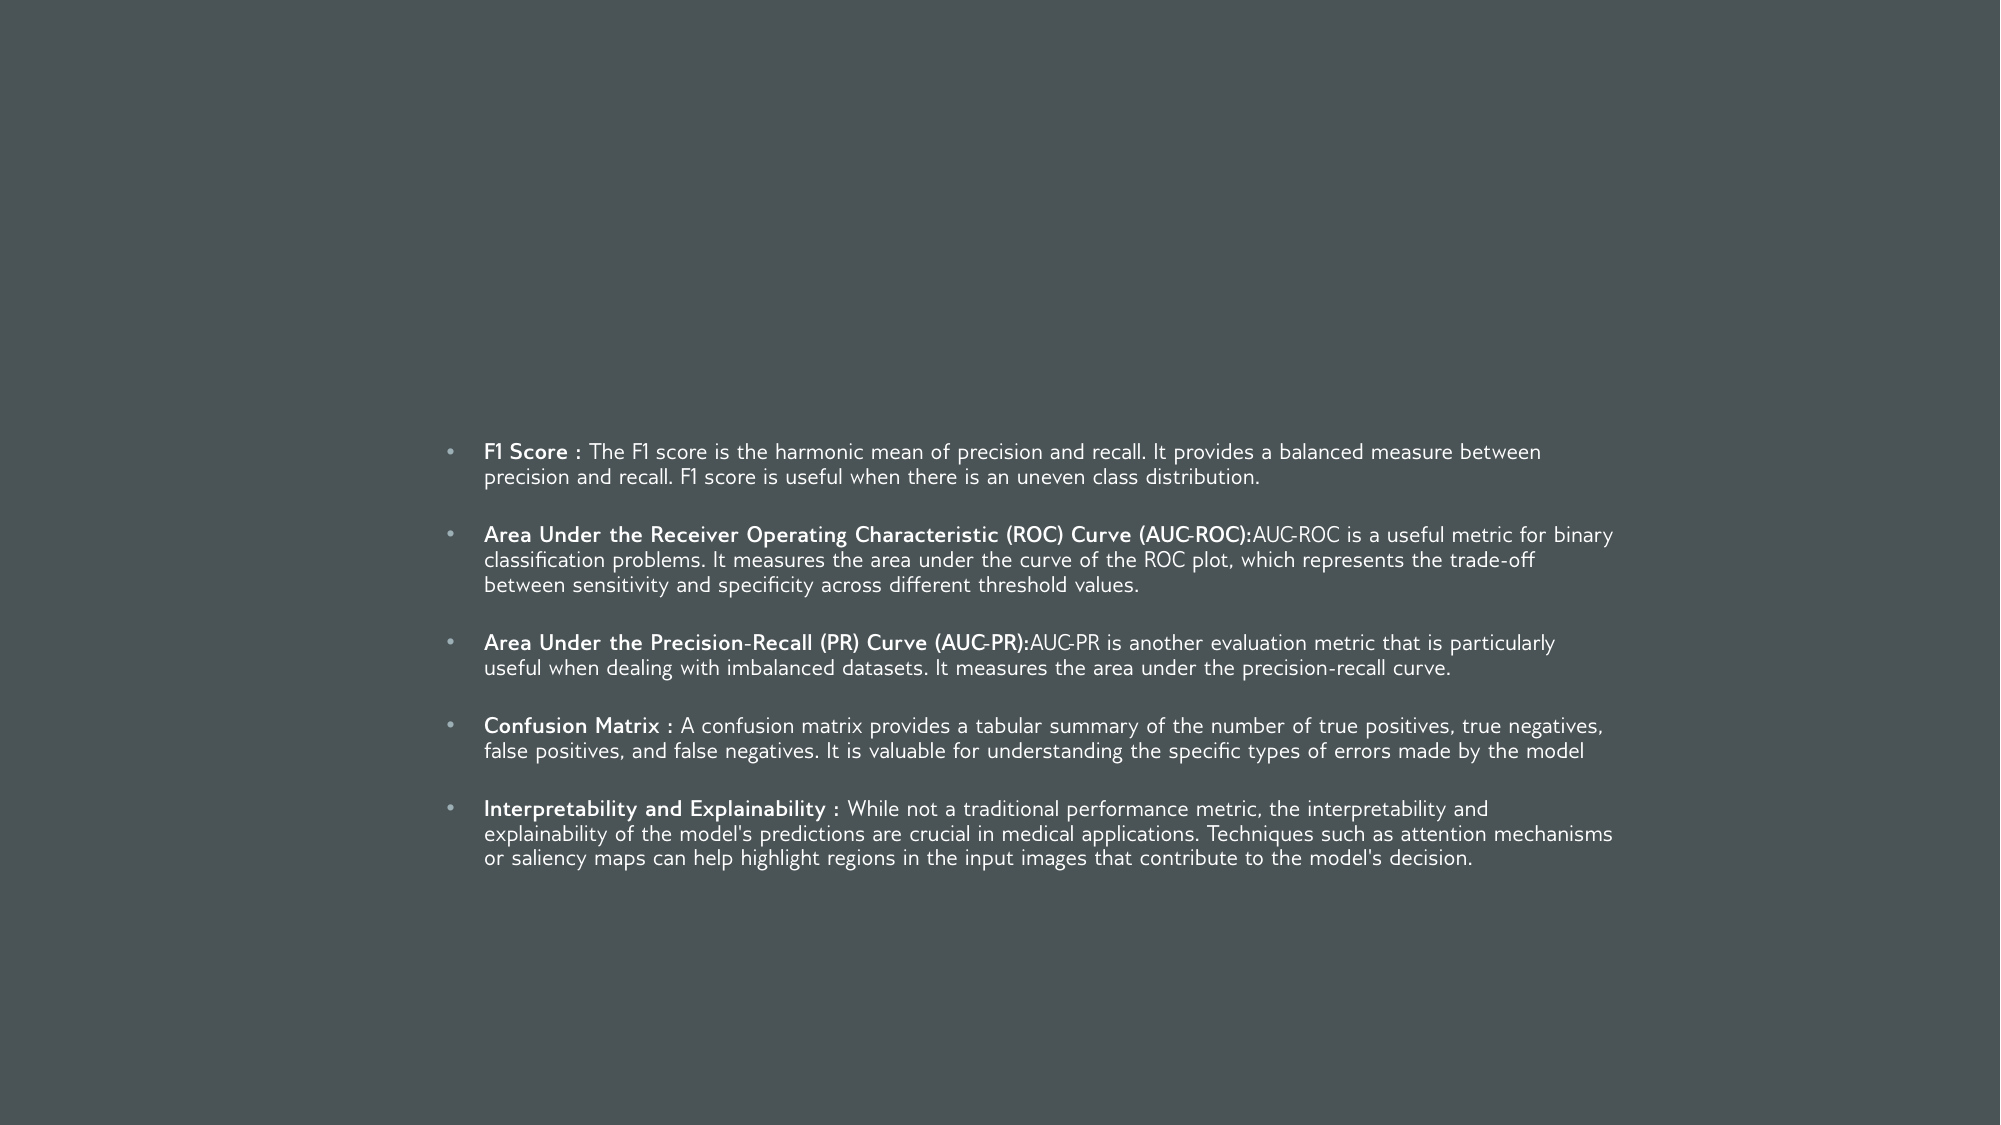

F1 Score : The F1 score is the harmonic mean of precision and recall. It provides a balanced measure between precision and recall. F1 score is useful when there is an uneven class distribution.
Area Under the Receiver Operating Characteristic (ROC) Curve (AUC-ROC):AUC-ROC is a useful metric for binary classification problems. It measures the area under the curve of the ROC plot, which represents the trade-off between sensitivity and specificity across different threshold values.
Area Under the Precision-Recall (PR) Curve (AUC-PR):AUC-PR is another evaluation metric that is particularly useful when dealing with imbalanced datasets. It measures the area under the precision-recall curve.
Confusion Matrix : A confusion matrix provides a tabular summary of the number of true positives, true negatives, false positives, and false negatives. It is valuable for understanding the specific types of errors made by the model
Interpretability and Explainability : While not a traditional performance metric, the interpretability and explainability of the model's predictions are crucial in medical applications. Techniques such as attention mechanisms or saliency maps can help highlight regions in the input images that contribute to the model's decision.